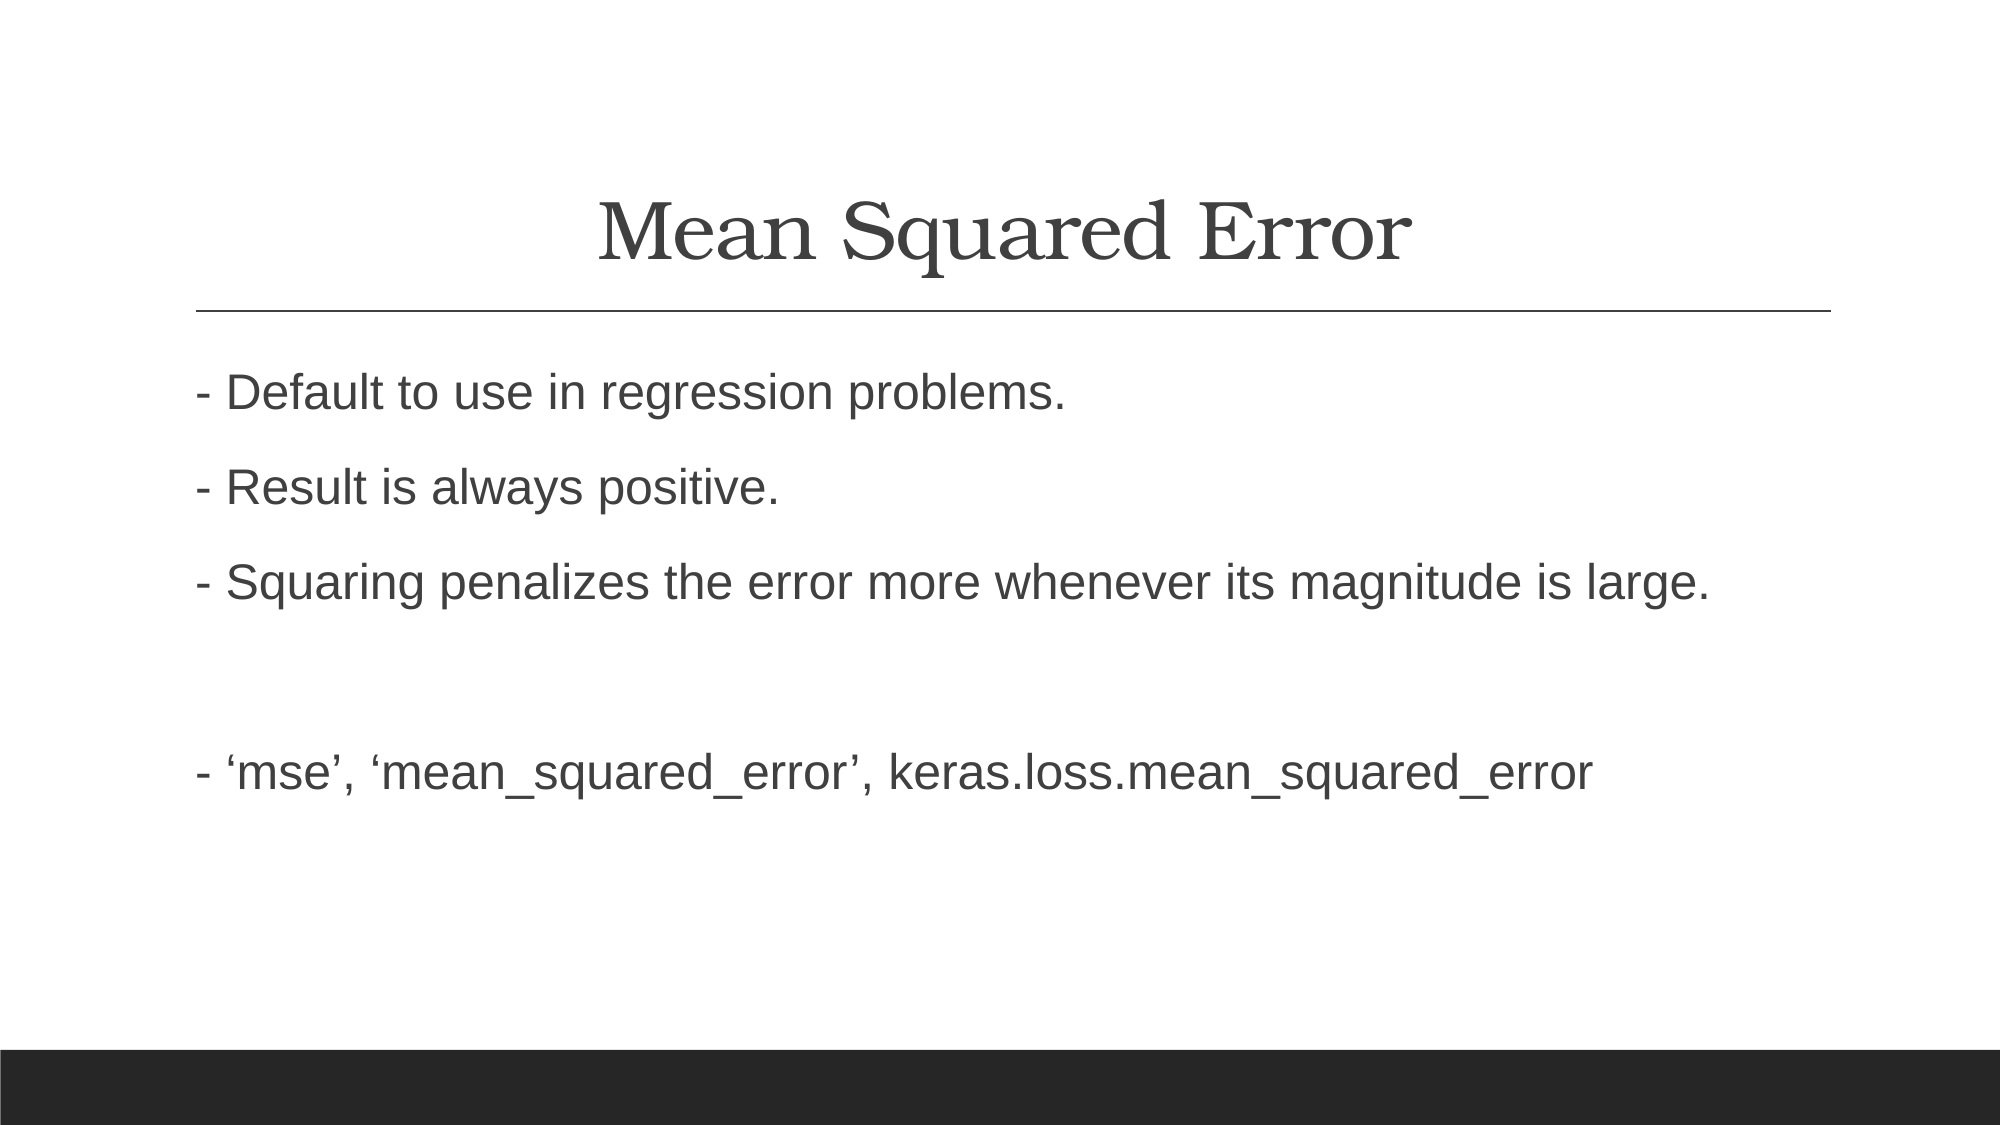

# Mean Squared Error
- Default to use in regression problems.
- Result is always positive.
- Squaring penalizes the error more whenever its magnitude is large.

- ‘mse’, ‘mean_squared_error’, keras.loss.mean_squared_error